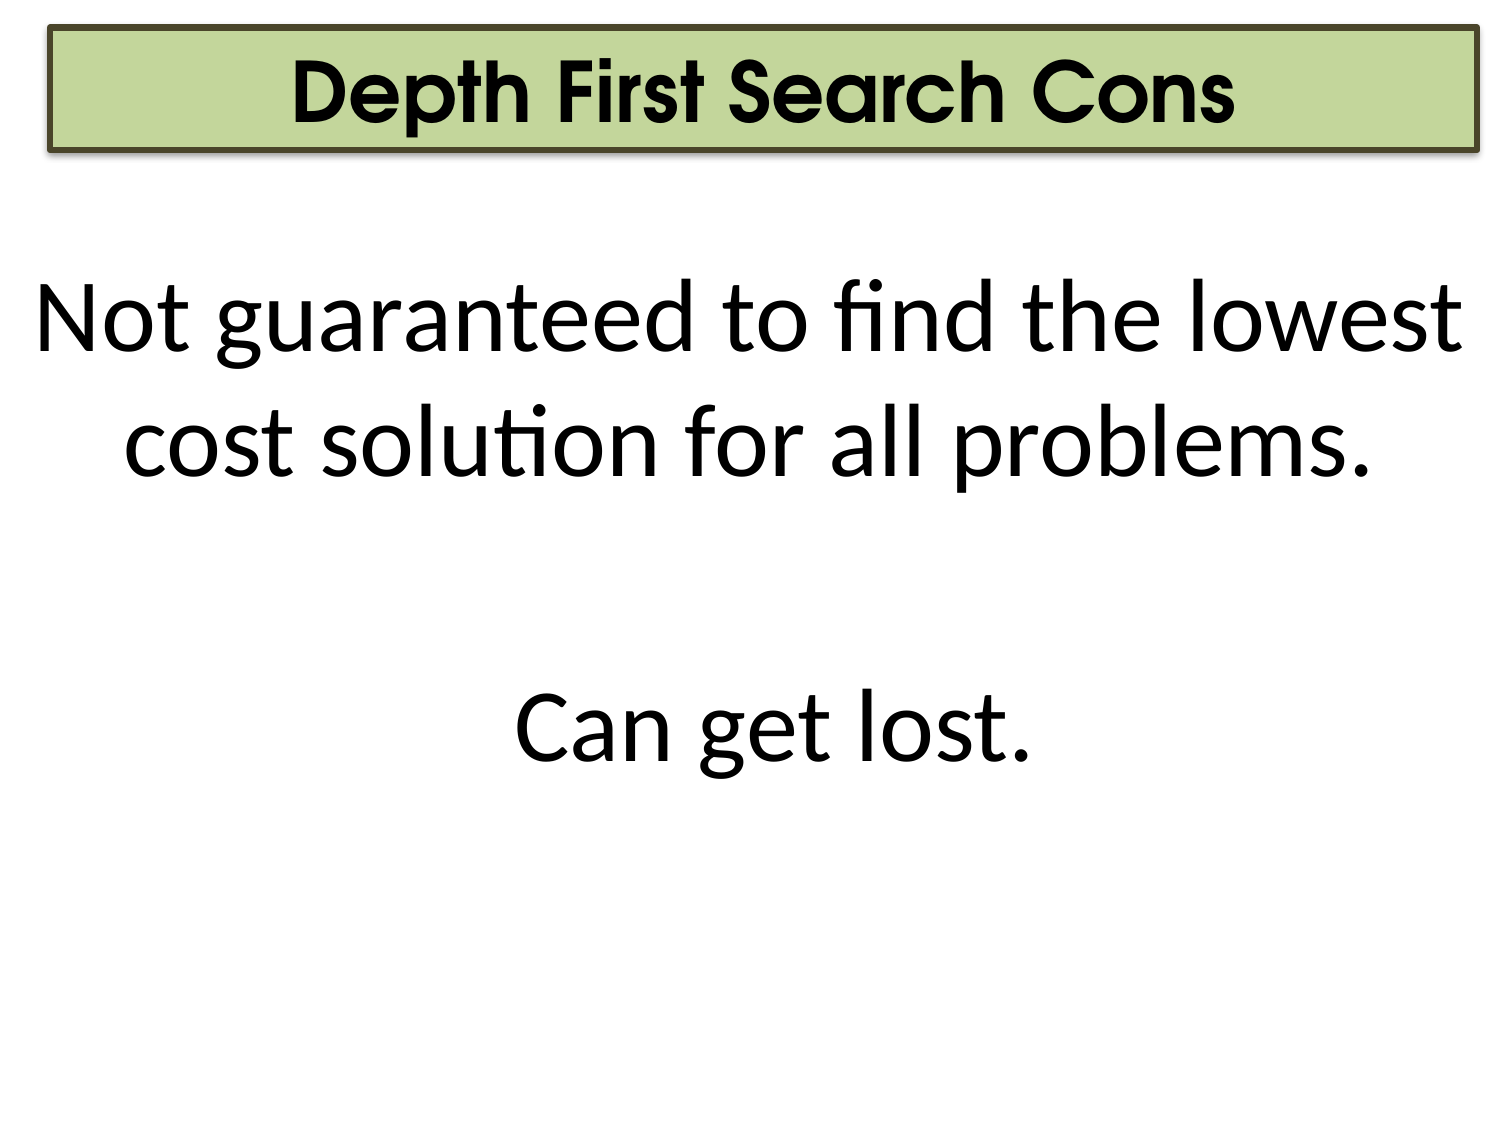

Depth First Search Cons
Not guaranteed to find the lowest cost solution for all problems.
Can get lost.